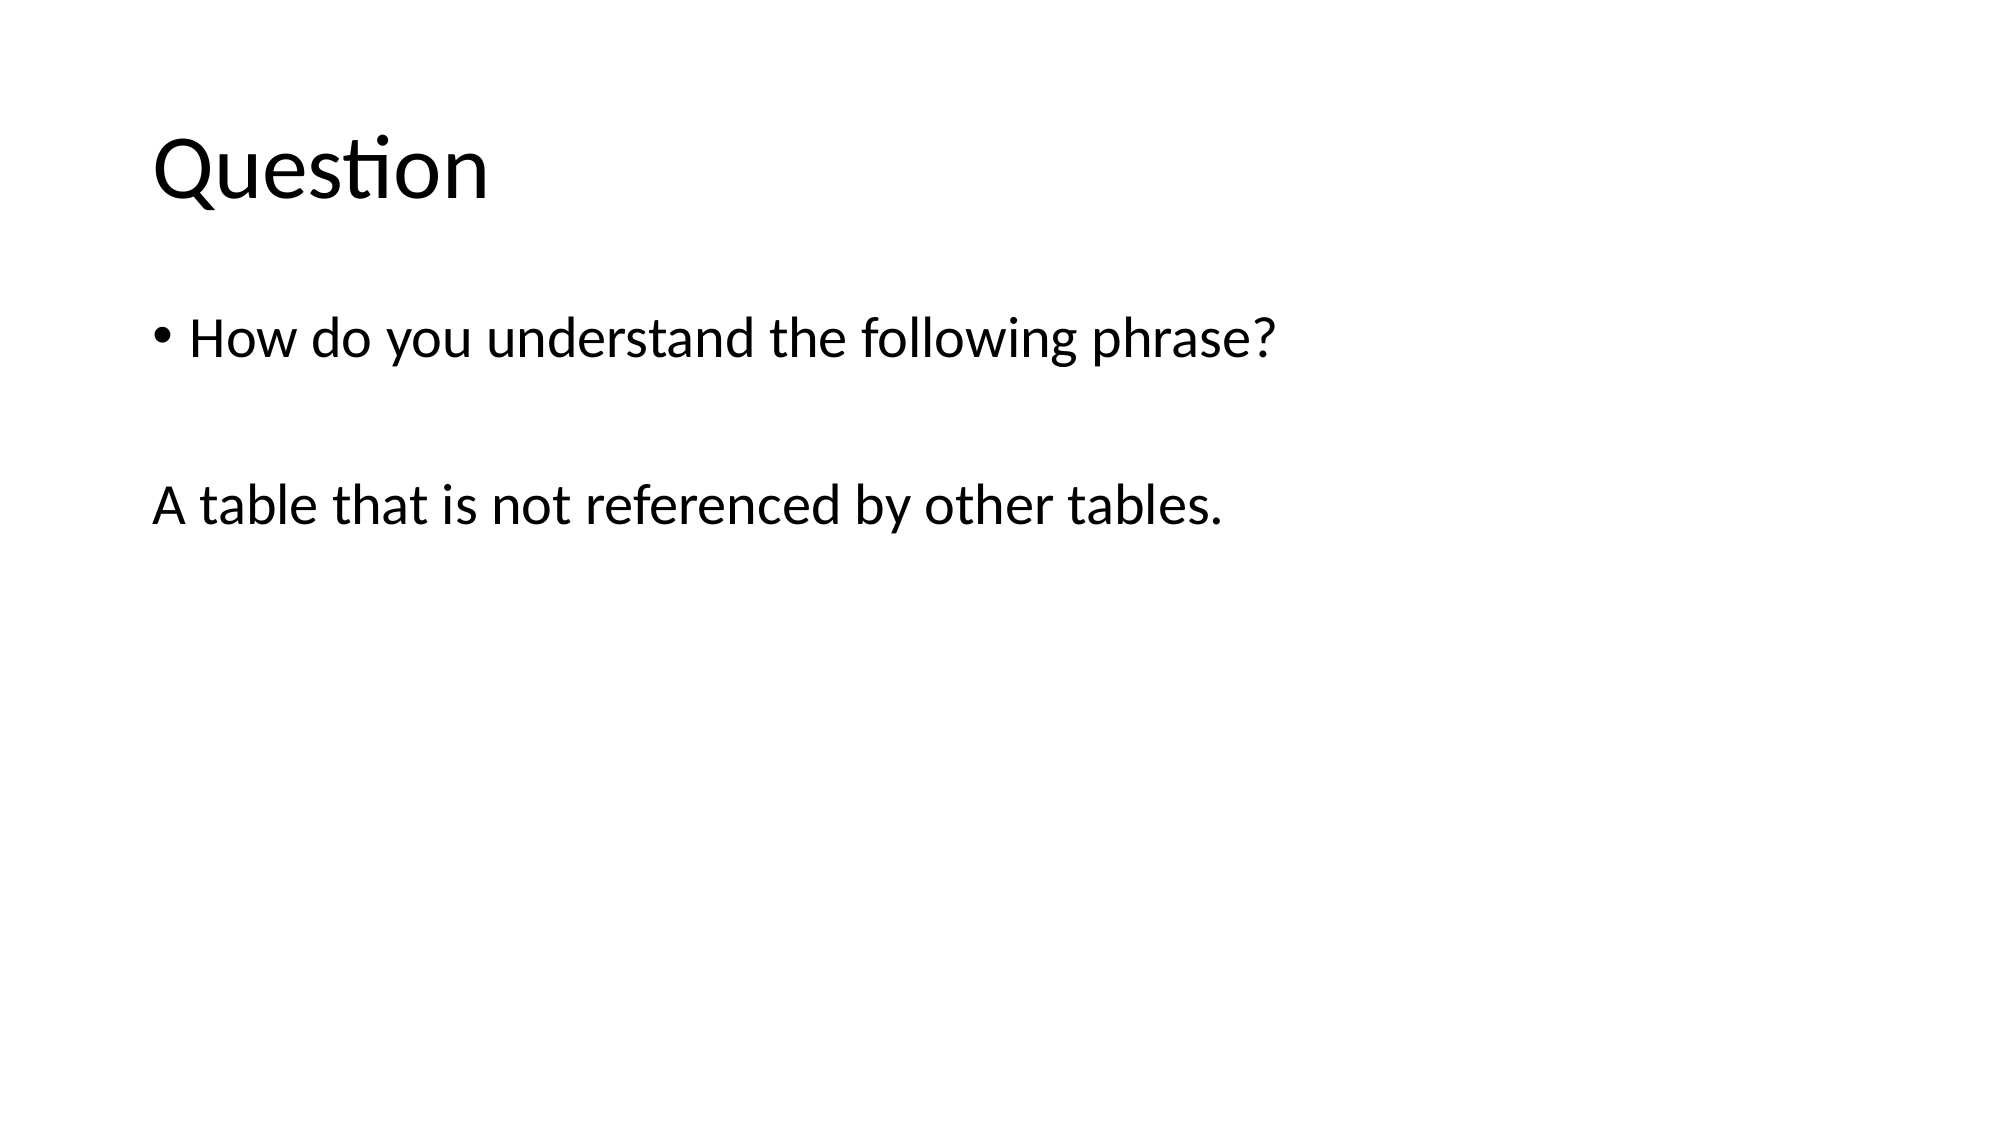

# Question
How do you understand the following phrase?

A table that is not referenced by other tables.